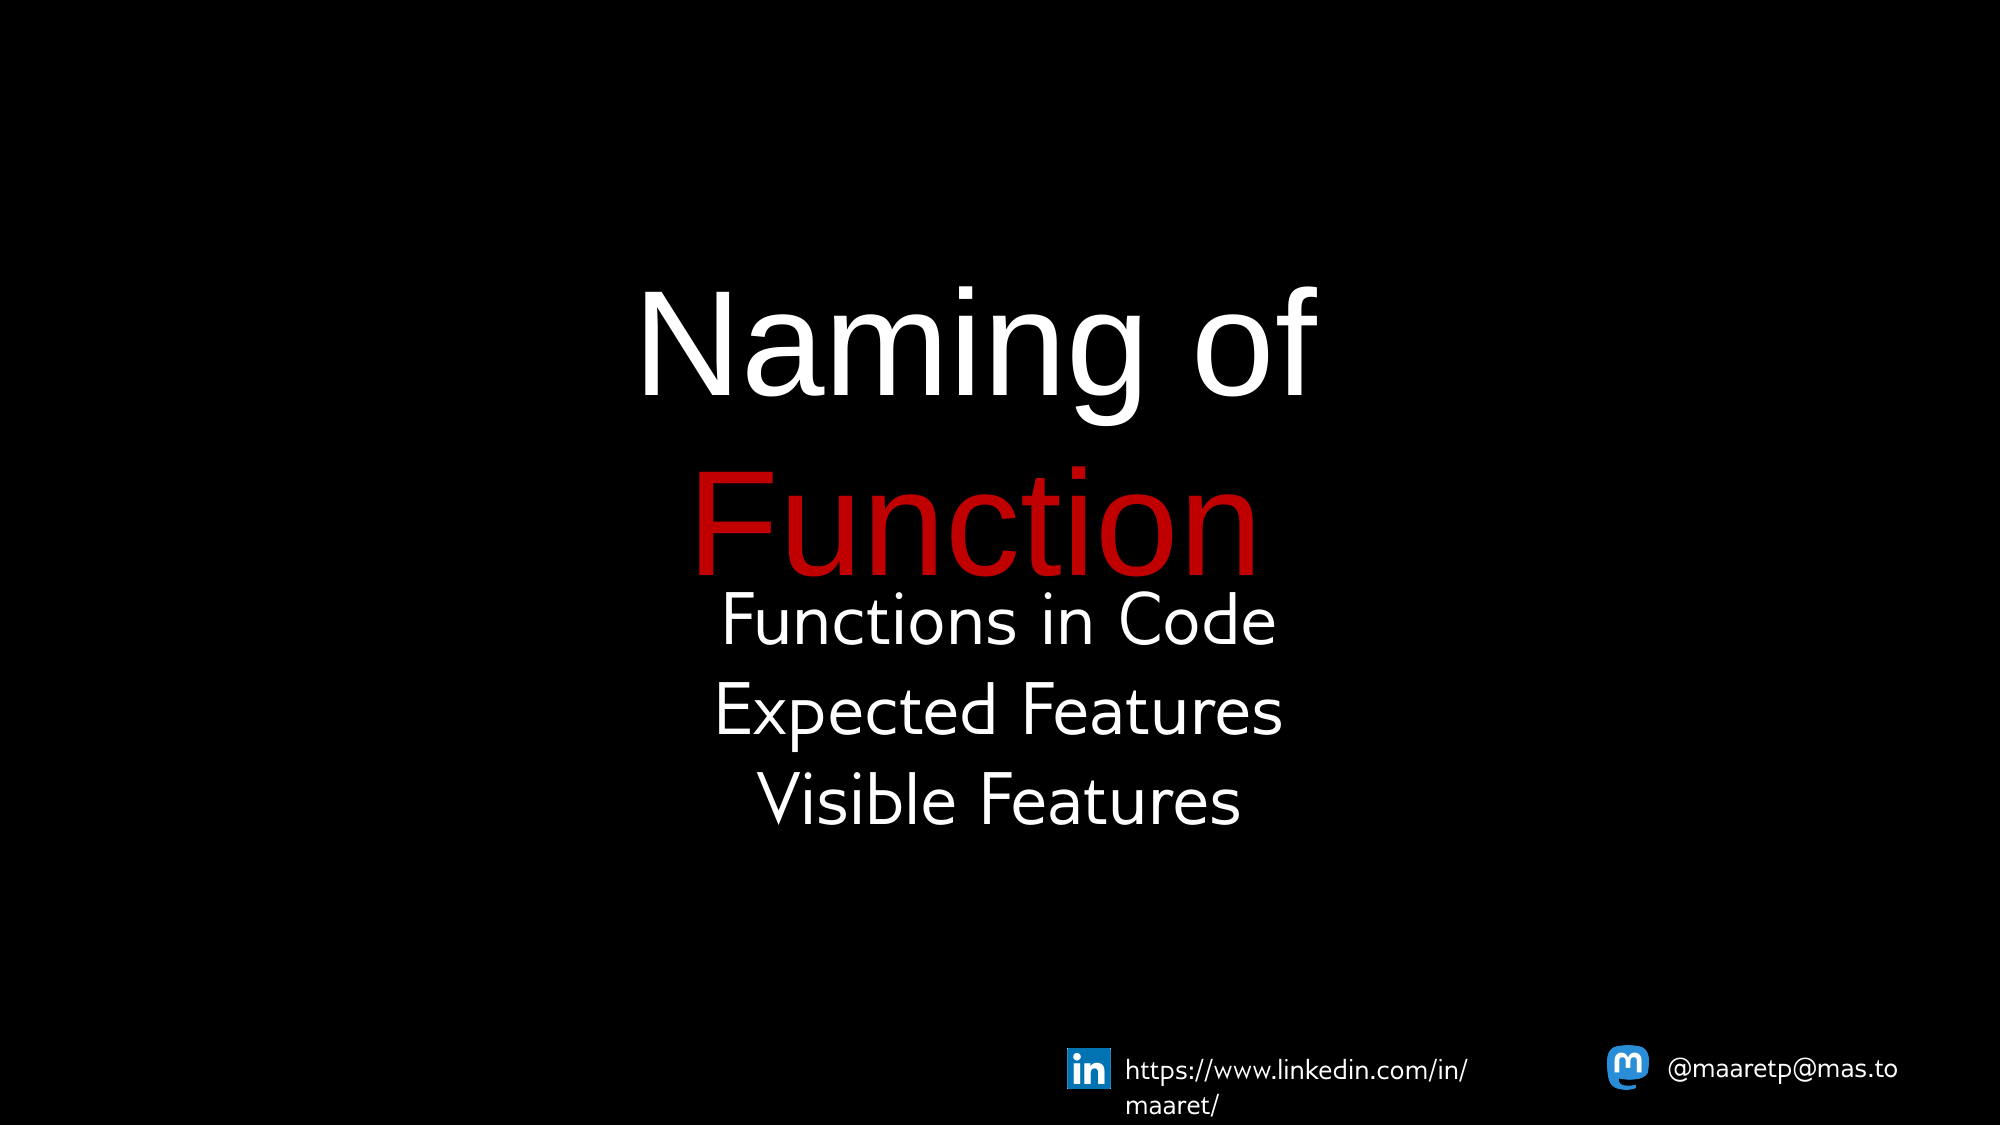

Naming of Function

Functions in Code
Expected Features
Visible Features